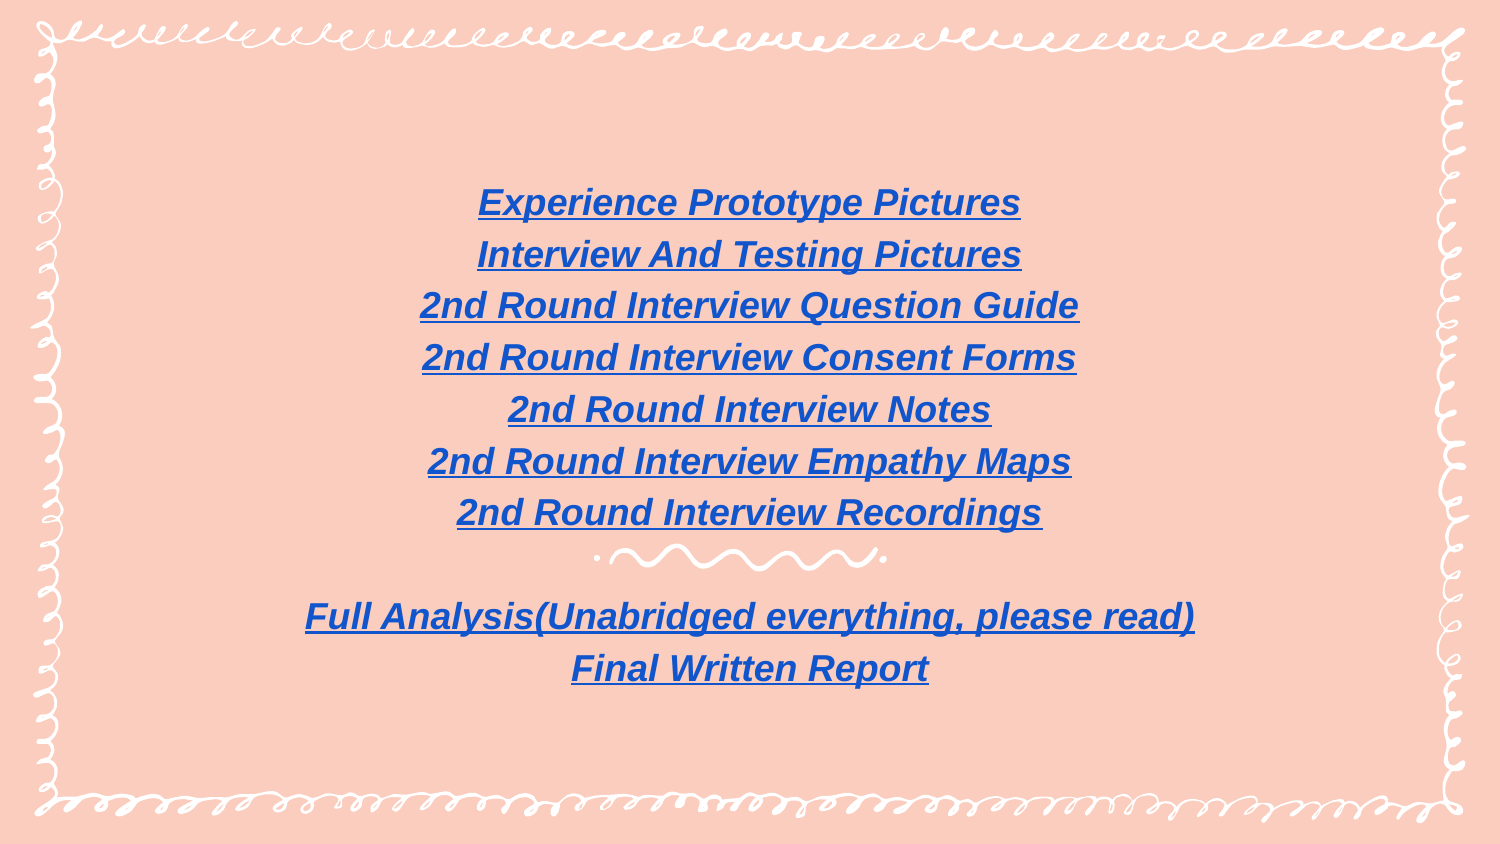

Experience Prototype Pictures
Interview And Testing Pictures
2nd Round Interview Question Guide
2nd Round Interview Consent Forms
2nd Round Interview Notes
2nd Round Interview Empathy Maps
2nd Round Interview Recordings

Full Analysis(Unabridged everything, please read)
Final Written Report